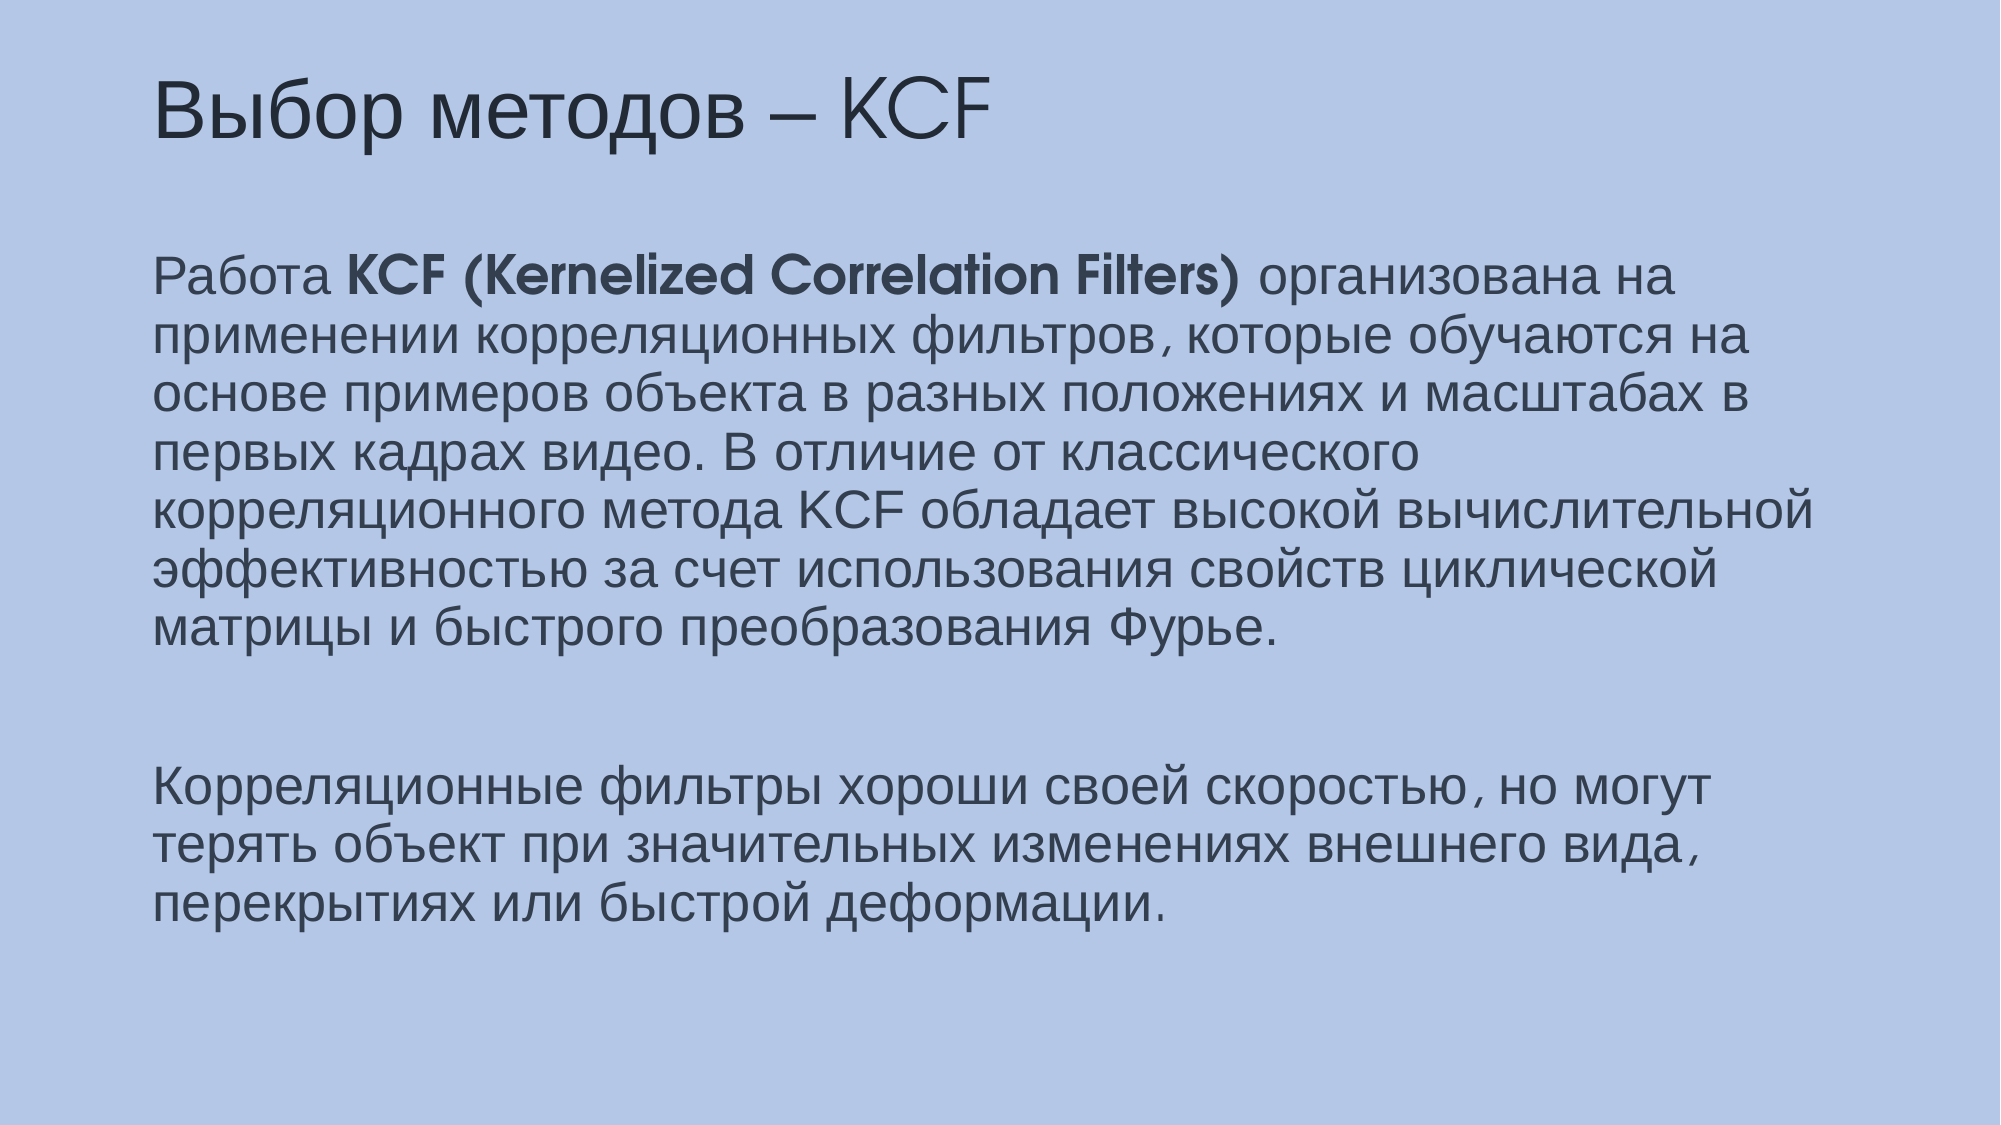

# Выбор методов – KCF
Работа KCF (Kernelized Correlation Filters) организована на применении корреляционных фильтров, которые обучаются на основе примеров объекта в разных положениях и масштабах в первых кадрах видео. В отличие от классического корреляционного метода KCF обладает высокой вычислительной эффективностью за счет использования свойств циклической матрицы и быстрого преобразования Фурье.

Корреляционные фильтры хороши своей скоростью, но могут терять объект при значительных изменениях внешнего вида, перекрытиях или быстрой деформации.